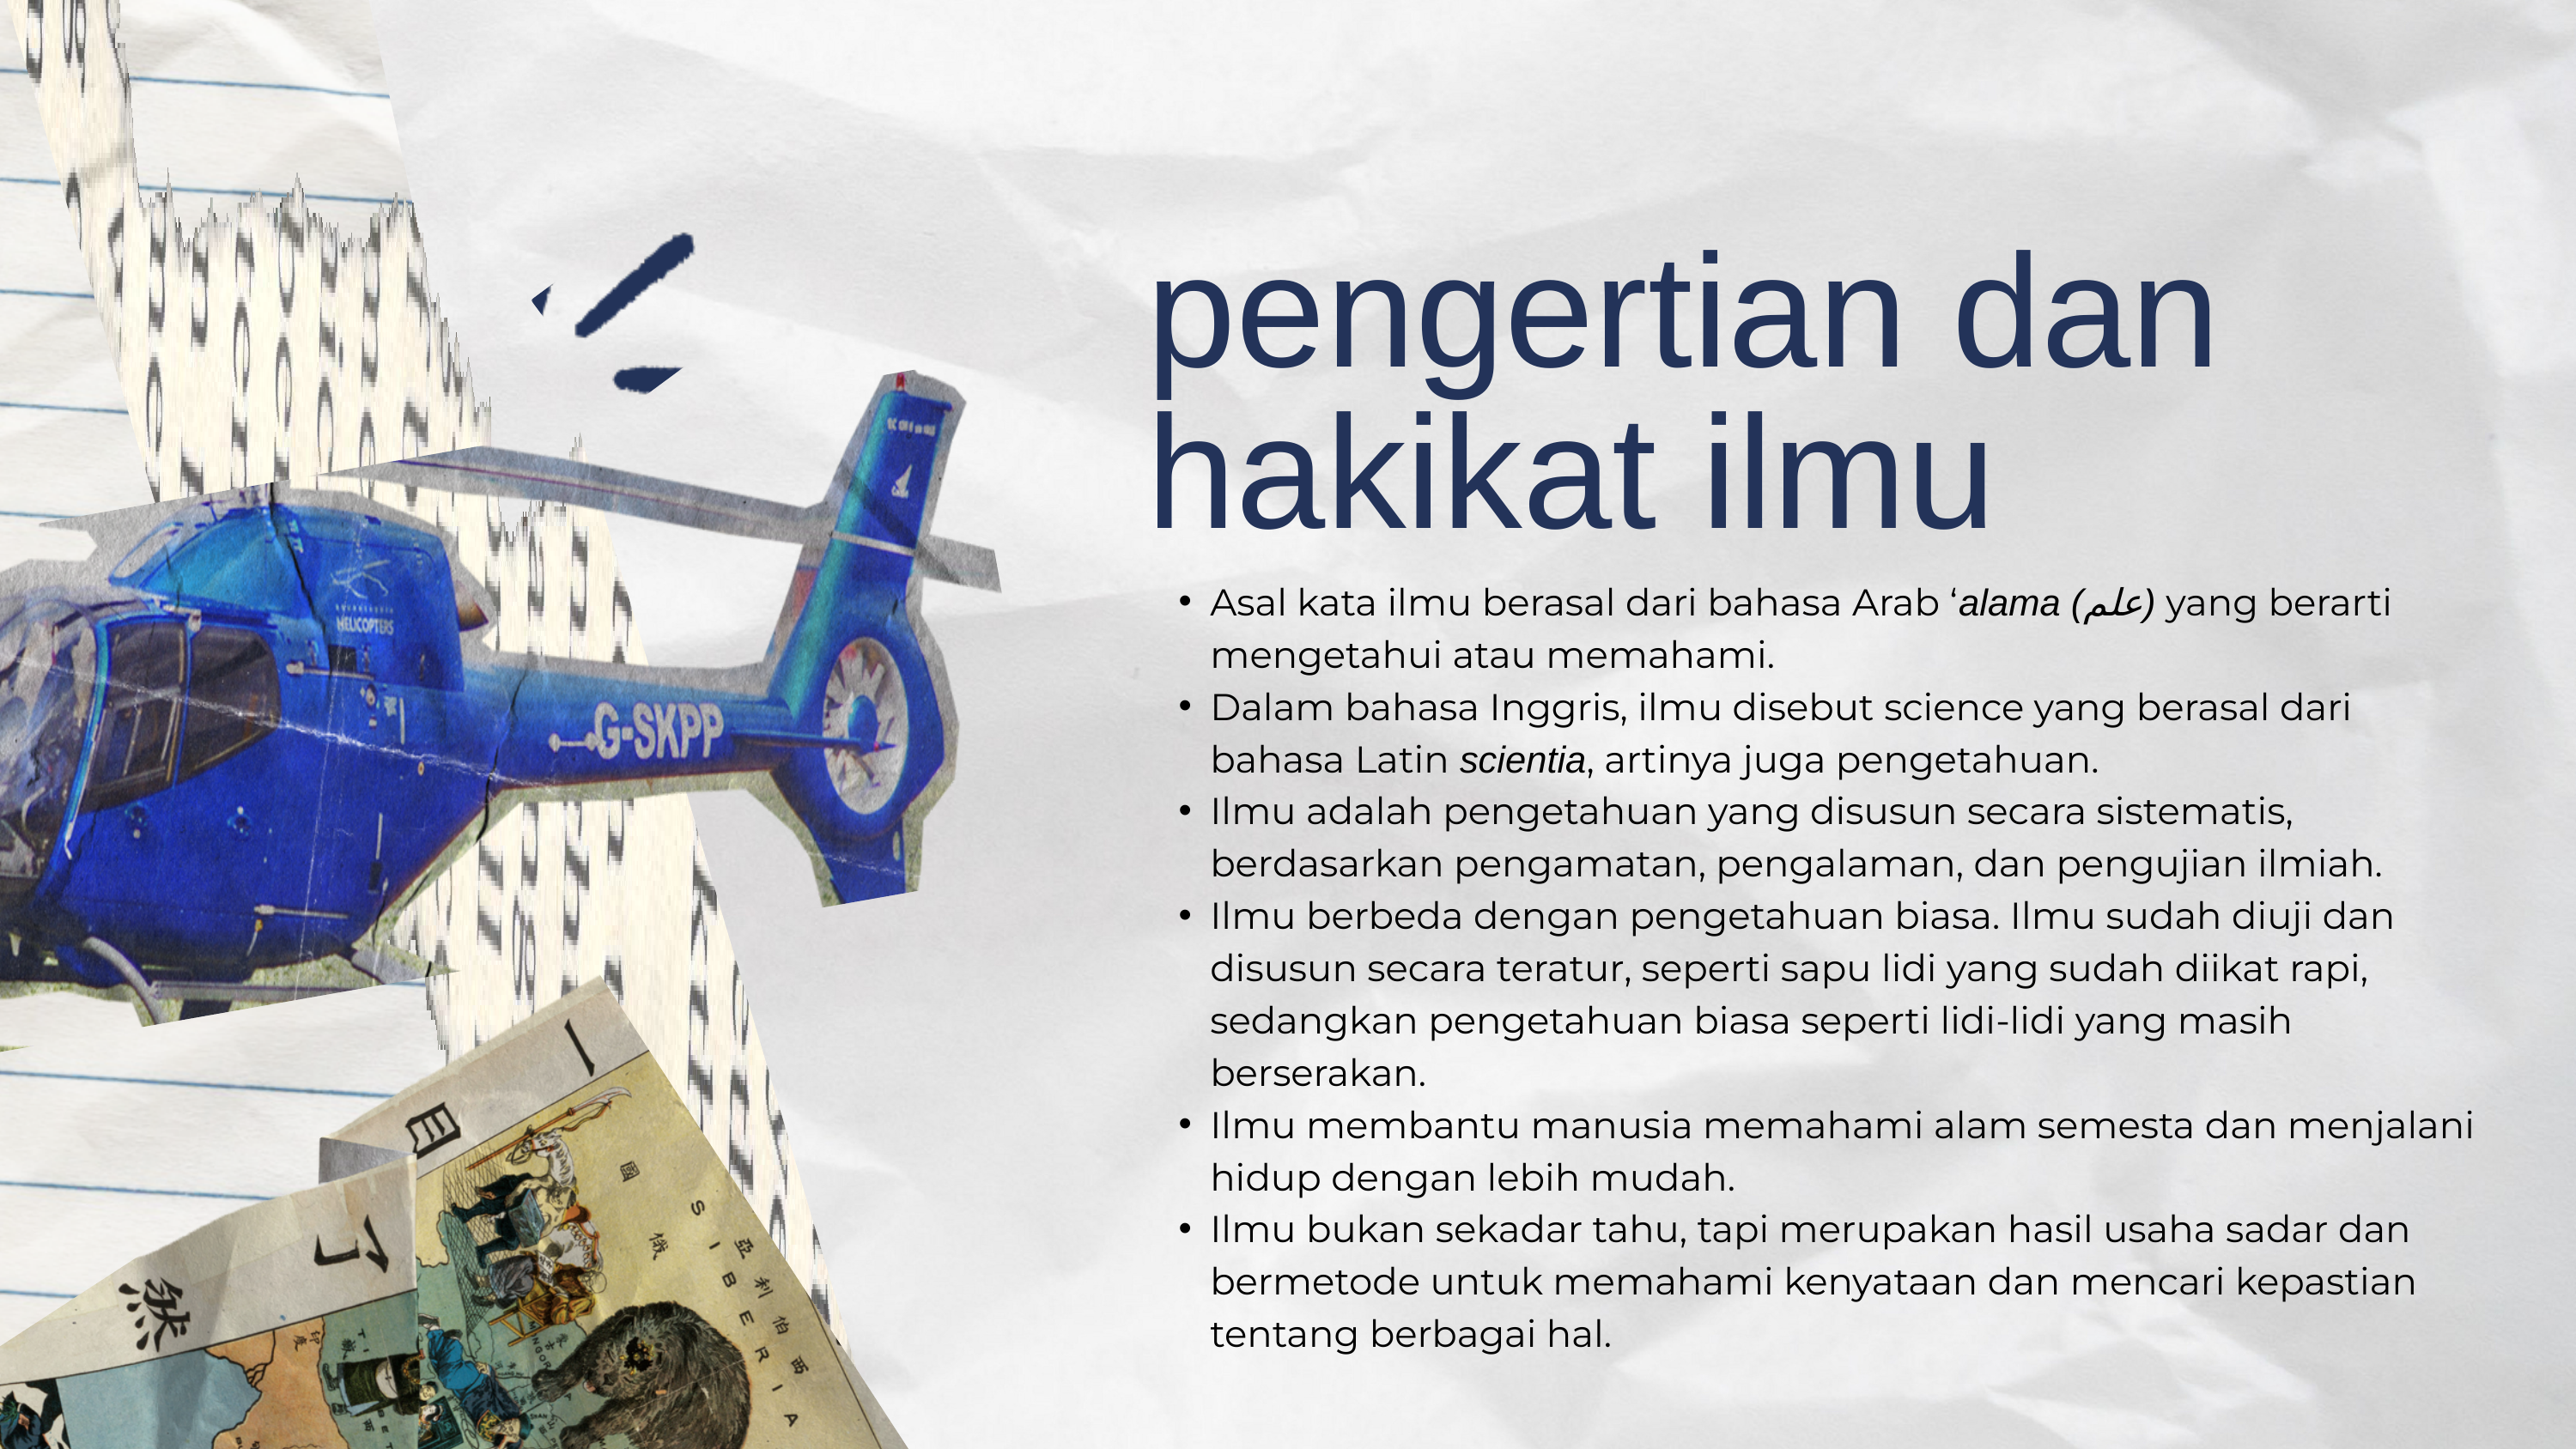

pengertian dan hakikat ilmu

Asal kata ilmu berasal dari bahasa Arab ‘alama (علم) yang berarti mengetahui atau memahami.
Dalam bahasa Inggris, ilmu disebut science yang berasal dari bahasa Latin scientia, artinya juga pengetahuan.
Ilmu adalah pengetahuan yang disusun secara sistematis, berdasarkan pengamatan, pengalaman, dan pengujian ilmiah.
Ilmu berbeda dengan pengetahuan biasa. Ilmu sudah diuji dan disusun secara teratur, seperti sapu lidi yang sudah diikat rapi, sedangkan pengetahuan biasa seperti lidi-lidi yang masih berserakan.
Ilmu membantu manusia memahami alam semesta dan menjalani hidup dengan lebih mudah.
Ilmu bukan sekadar tahu, tapi merupakan hasil usaha sadar dan bermetode untuk memahami kenyataan dan mencari kepastian tentang berbagai hal.